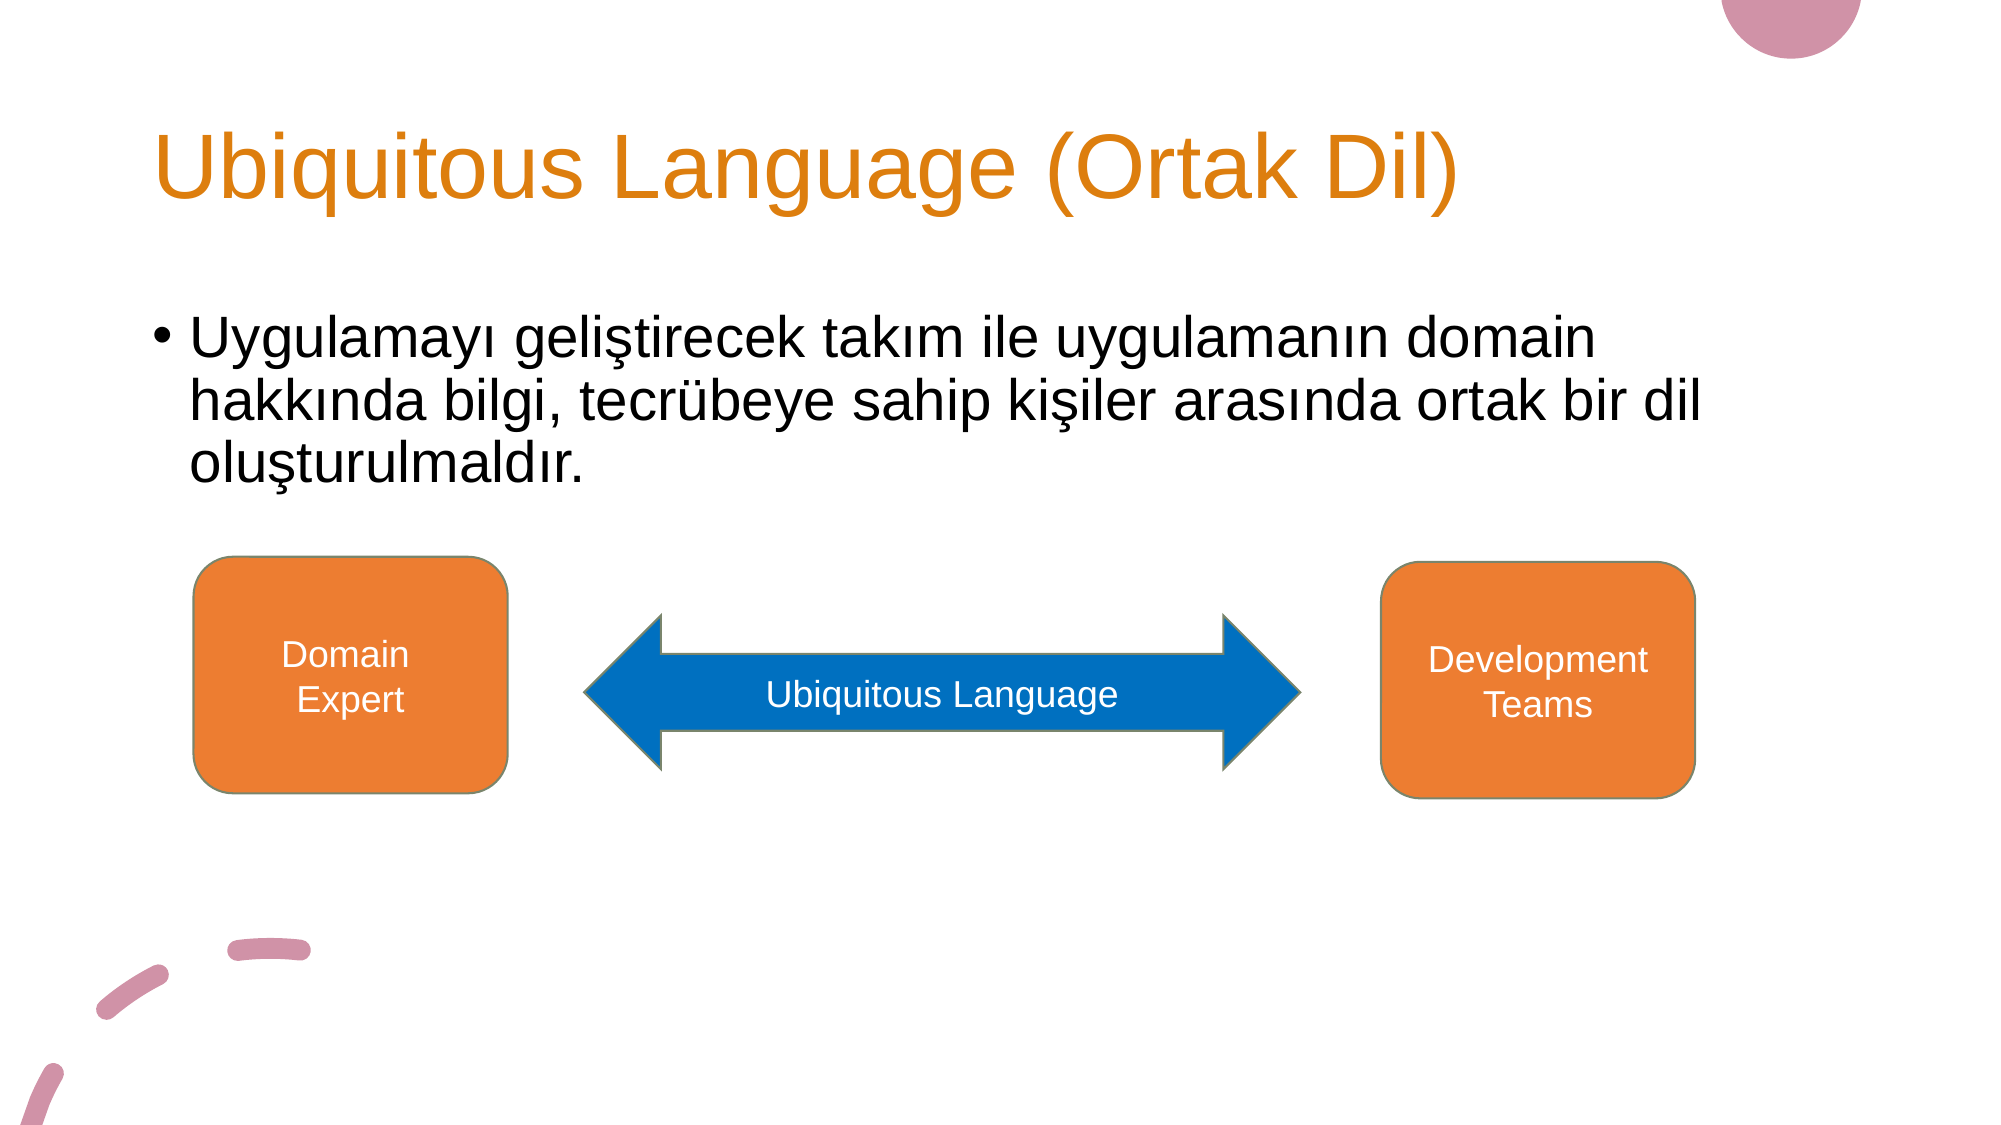

# Ubiquitous Language (Ortak Dil)
Uygulamayı geliştirecek takım ile uygulamanın domain hakkında bilgi, tecrübeye sahip kişiler arasında ortak bir dil oluşturulmaldır.
Domain
Expert
Development
Teams
Ubiquitous Language